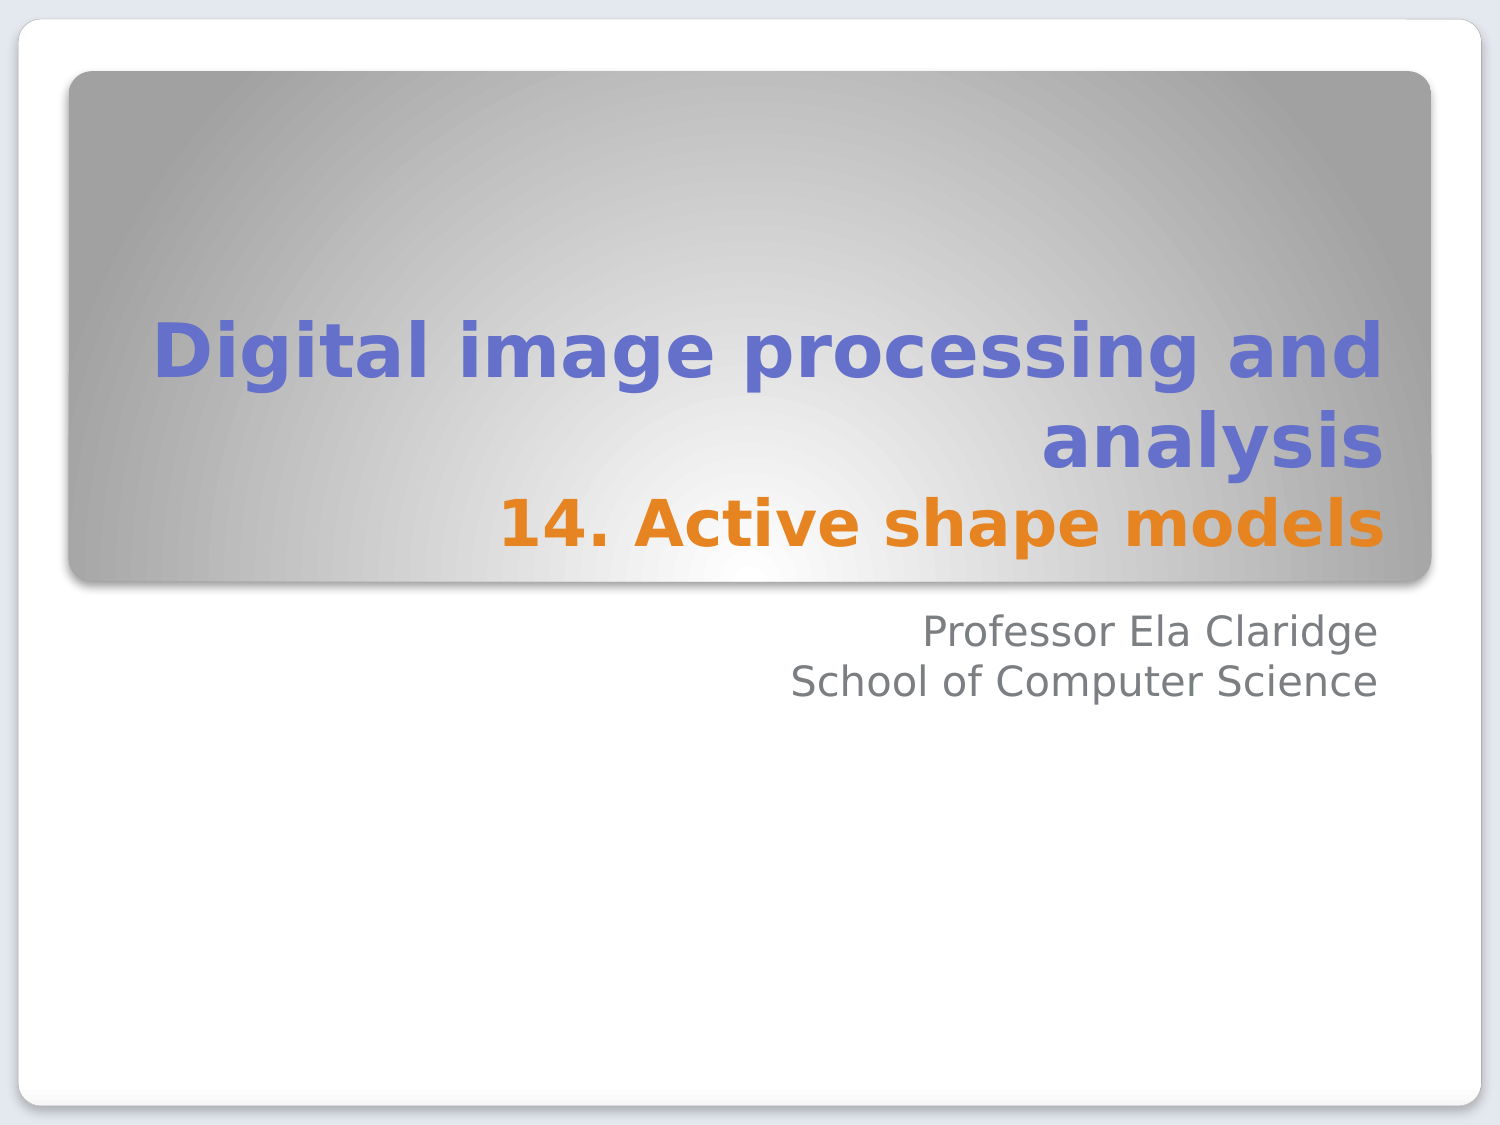

# Digital image processing and analysis 14. Active shape models
Professor Ela Claridge
School of Computer Science